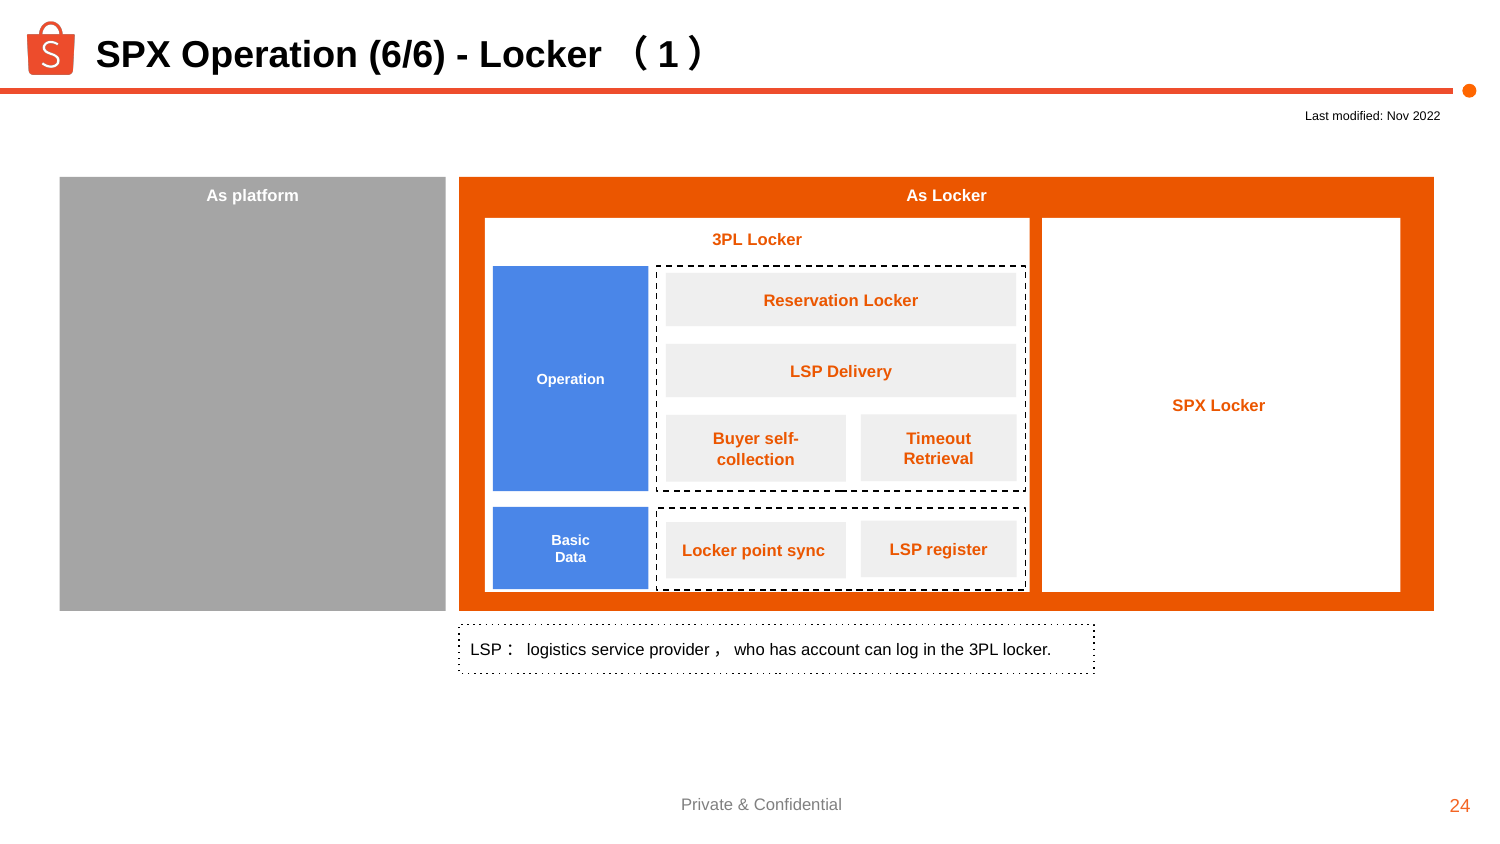

# SPX Operation (6/6) - Locker（1）
Last modified: Nov 2022
As platform
As Locker
3PL Locker
SPX Locker

Operation
Reservation Locker
LSP Delivery
Timeout Retrieval
Buyer self-collection
Basic
Data

LSP register
Locker point sync
LSP：logistics service provider，who has account can log in the 3PL locker.
24